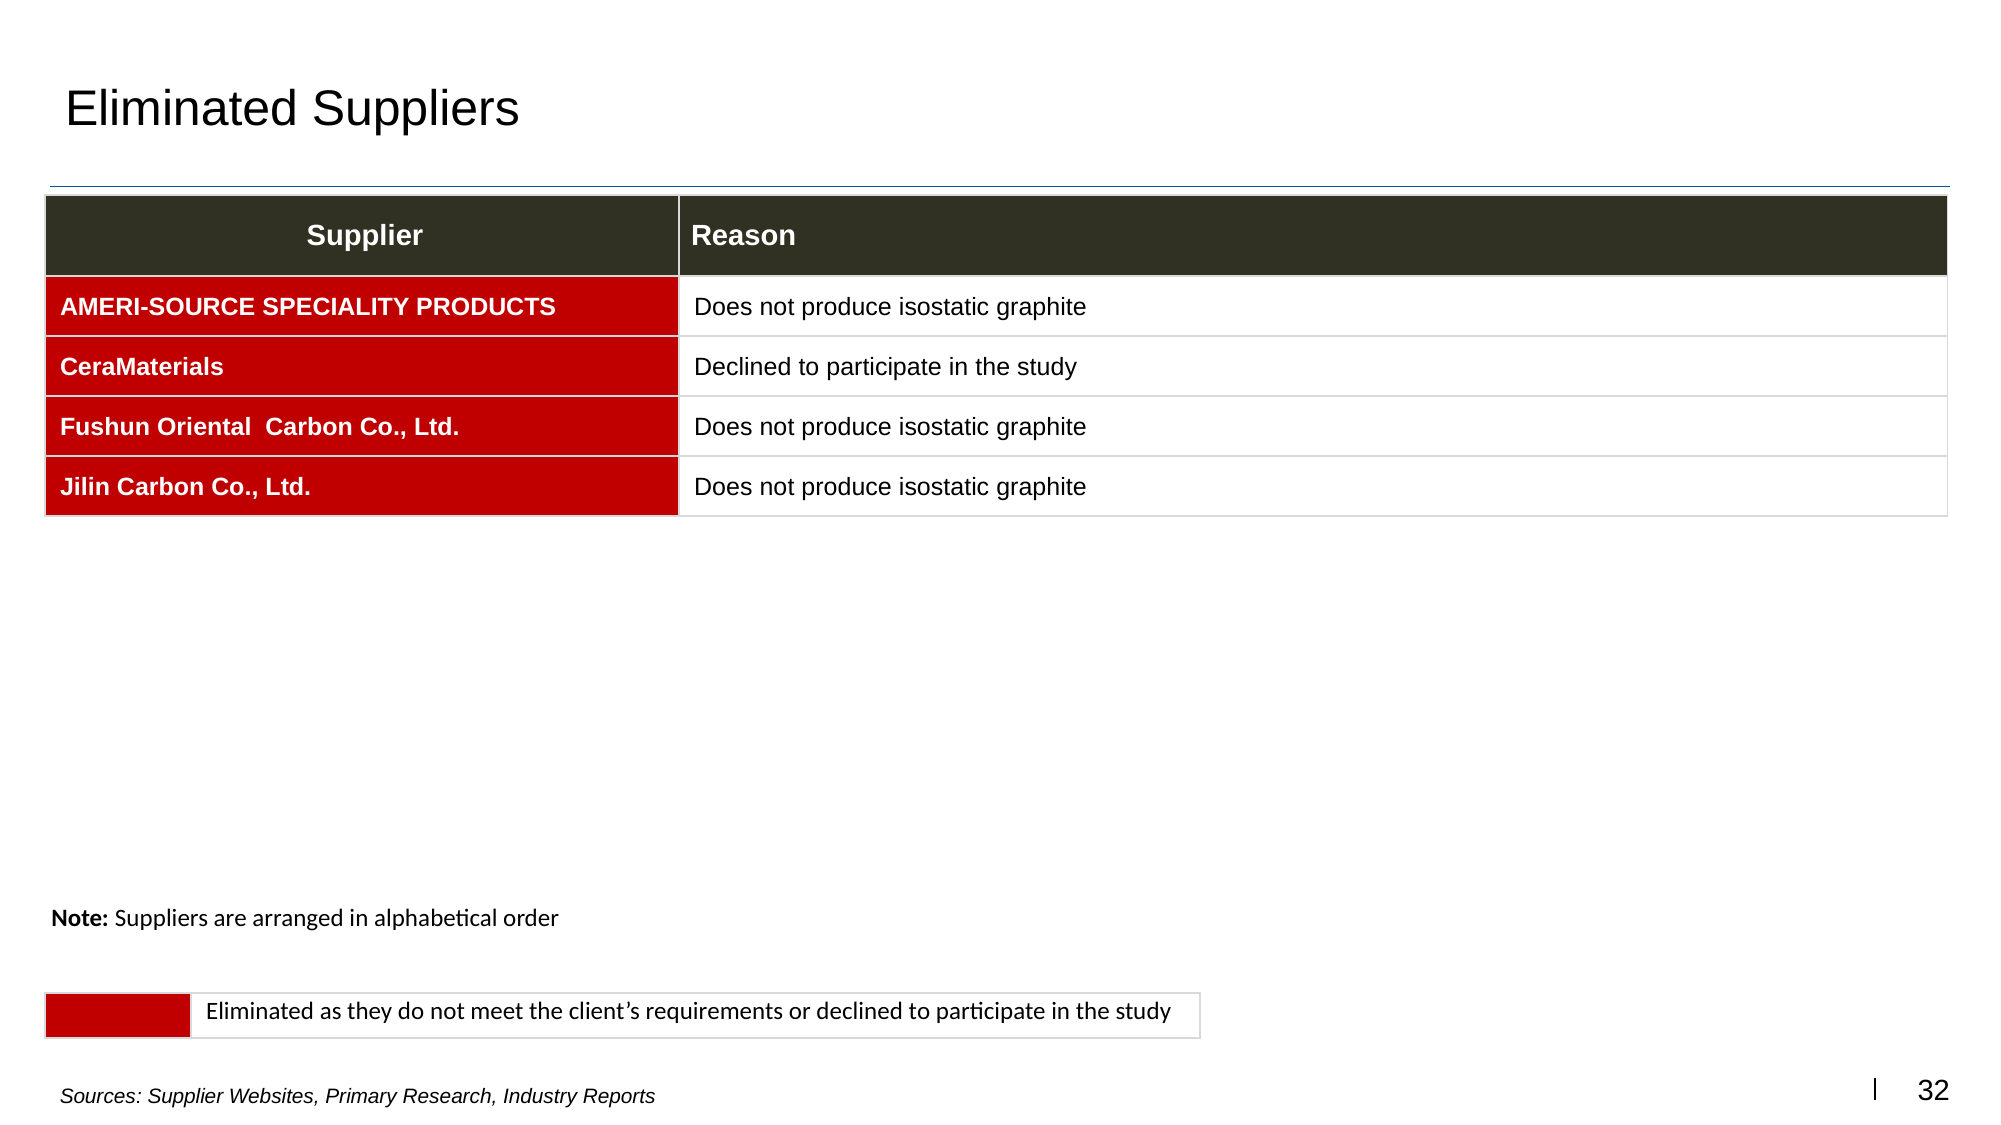

# Eliminated Suppliers
| Supplier | Reason |
| --- | --- |
| AMERI-SOURCE SPECIALITY PRODUCTS | Does not produce isostatic graphite |
| CeraMaterials | Declined to participate in the study |
| Fushun Oriental Carbon Co., Ltd. | Does not produce isostatic graphite |
| Jilin Carbon Co., Ltd. | Does not produce isostatic graphite |
Note: Suppliers are arranged in alphabetical order
|  | Eliminated as they do not meet the client’s requirements or declined to participate in the study |
| --- | --- |
Sources: Supplier Websites, Primary Research, Industry Reports